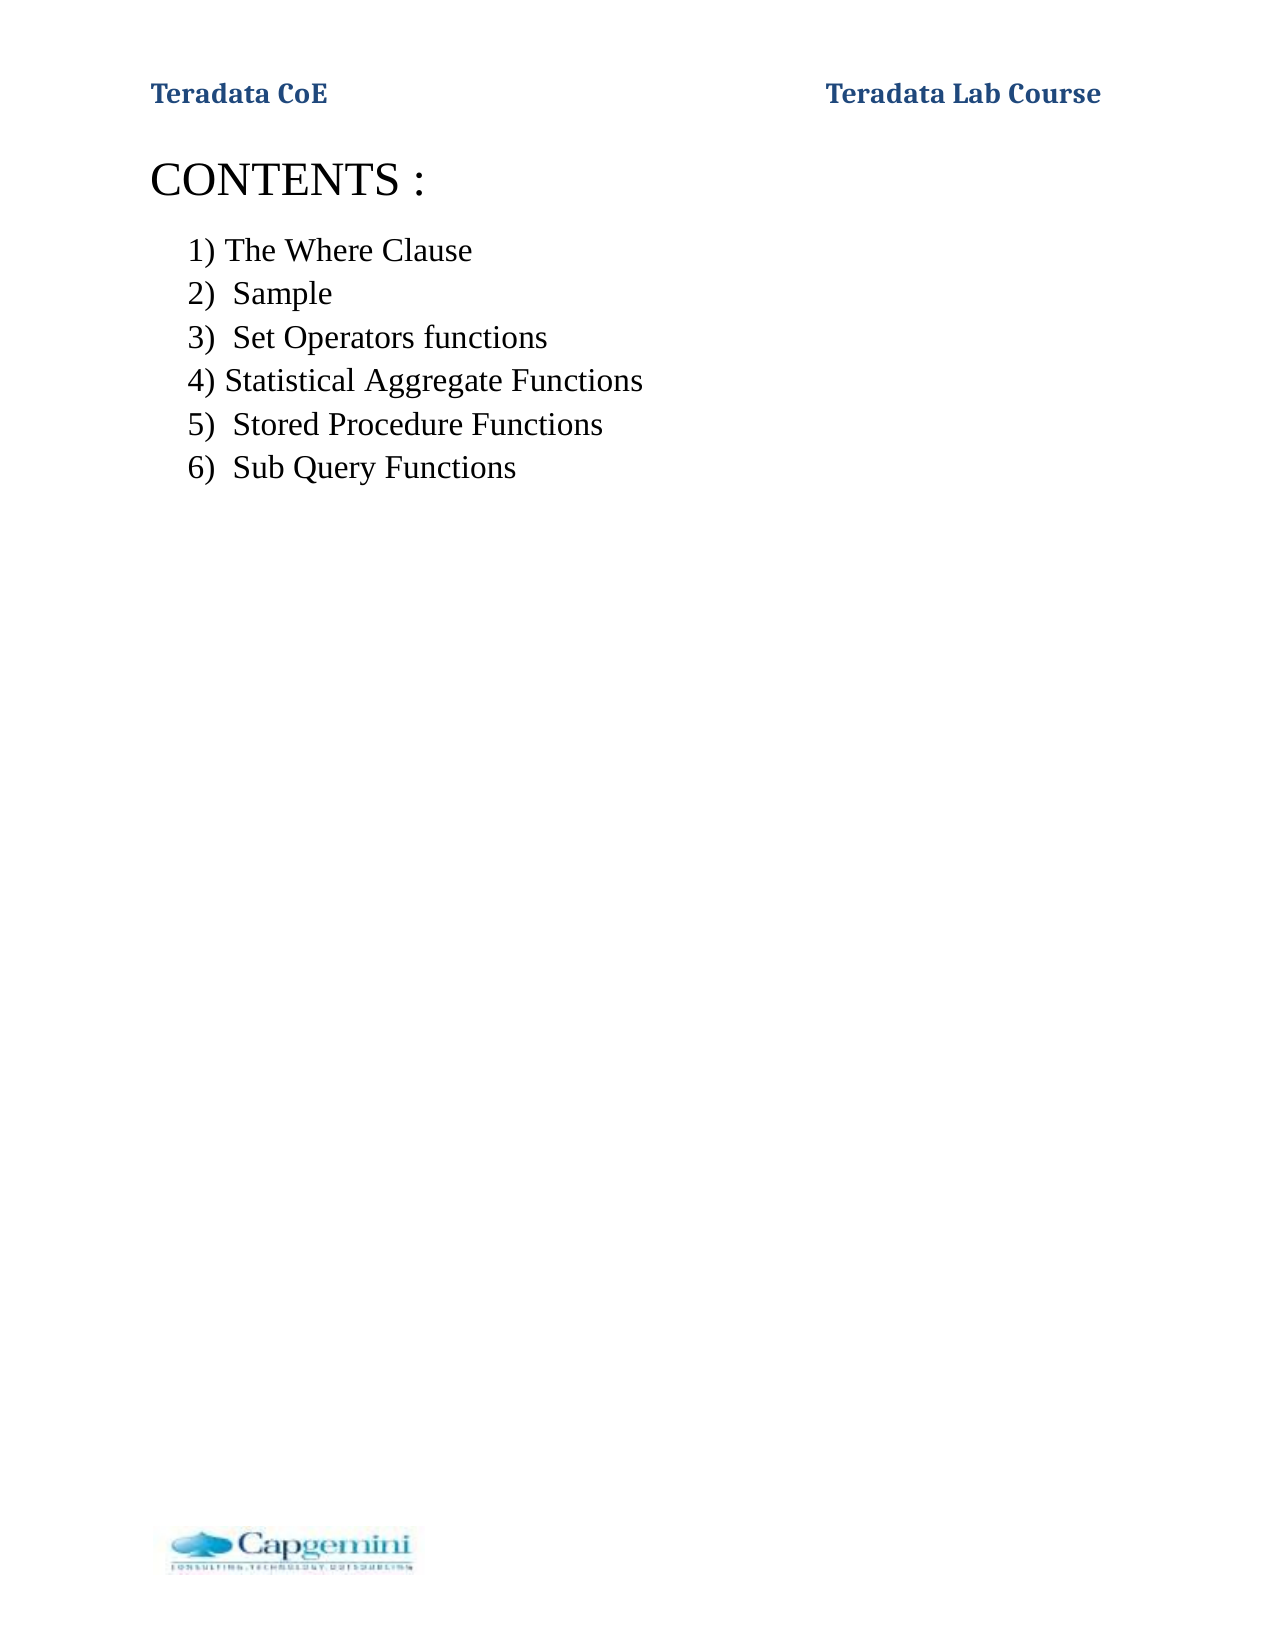

Teradata CoE
Teradata Lab Course
CONTENTS :
1) The Where Clause
2)  Sample
3)  Set Operators functions
4) Statistical Aggregate Functions
5)  Stored Procedure Functions
6)  Sub Query Functions